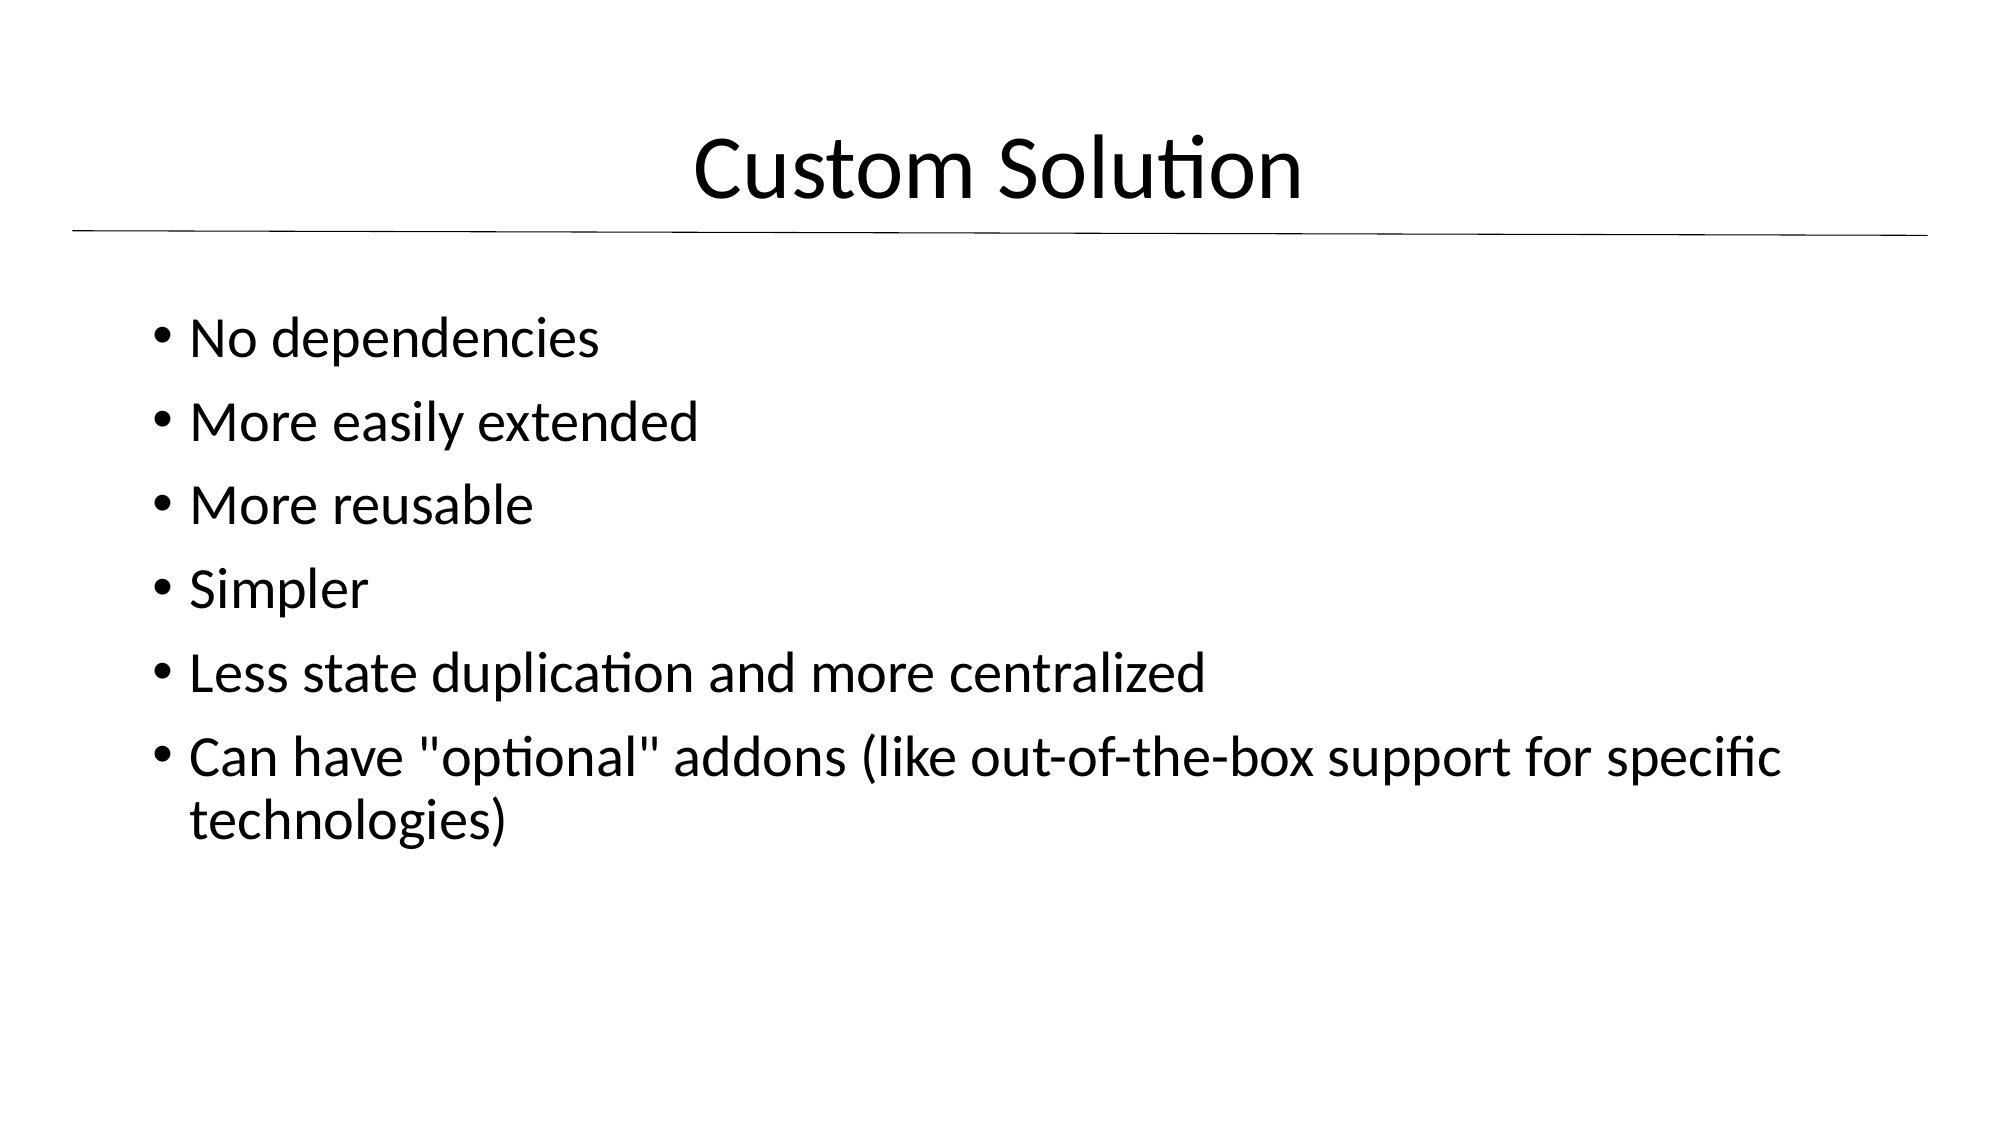

# Custom Solution
No dependencies
More easily extended
More reusable
Simpler
Less state duplication and more centralized
Can have "optional" addons (like out-of-the-box support for specific technologies)